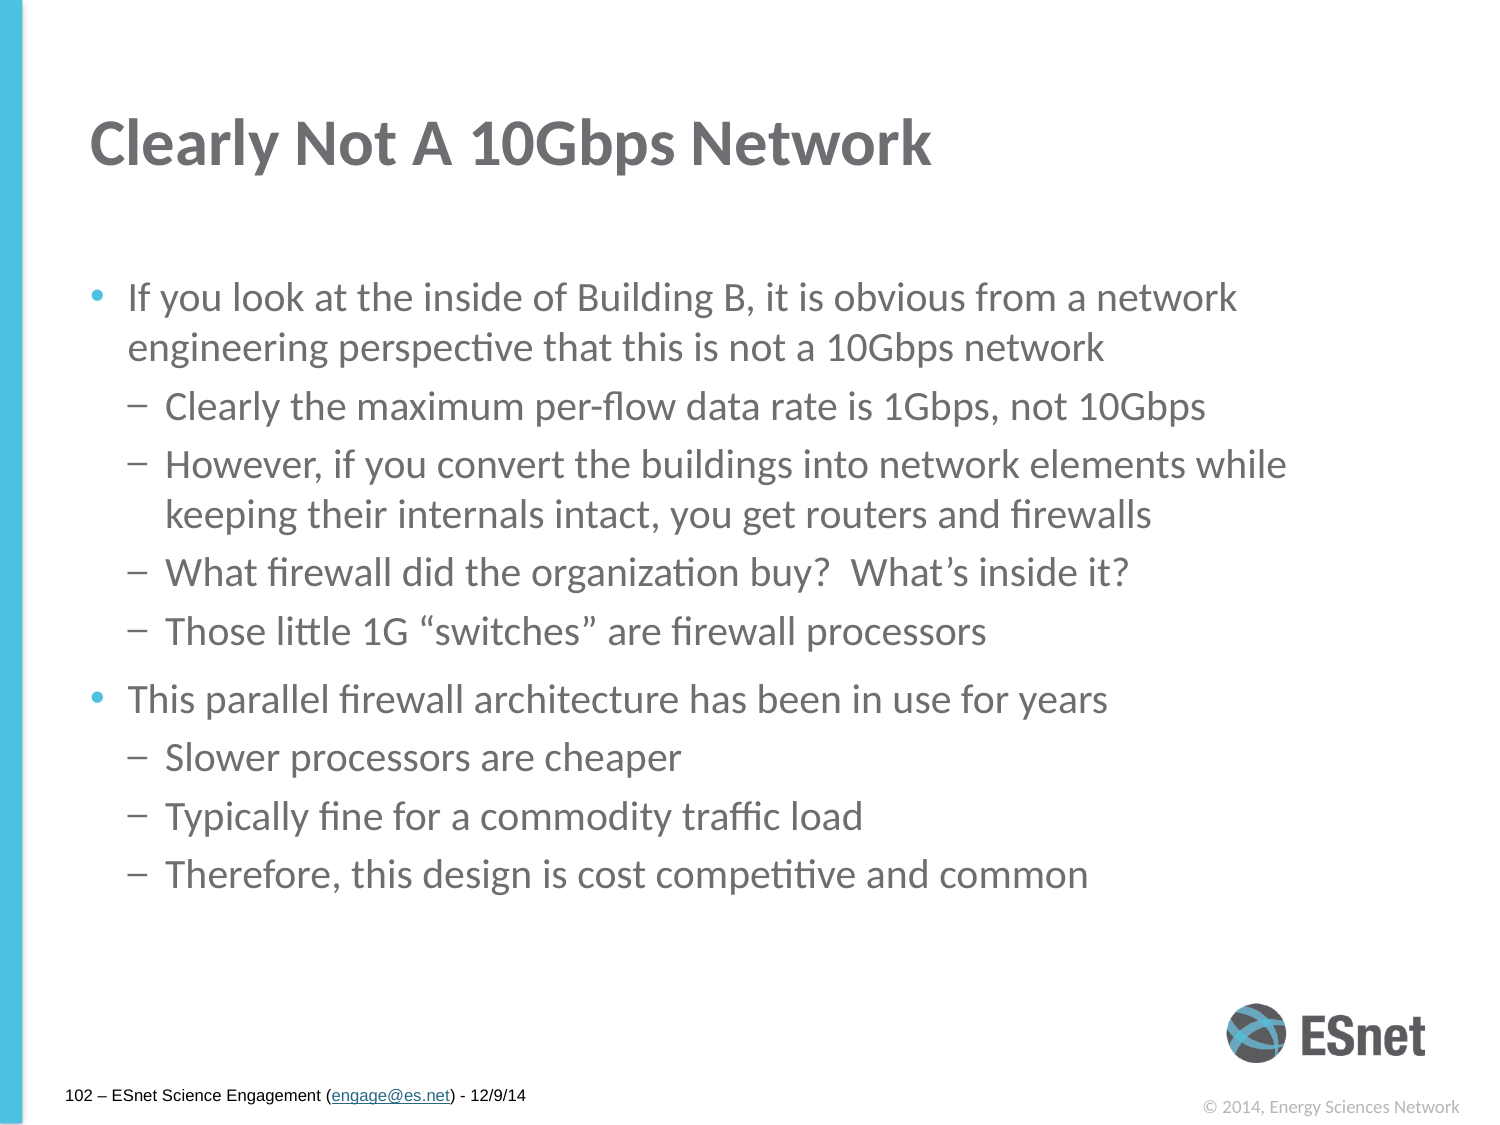

# Clearly Not A 10Gbps Network
If you look at the inside of Building B, it is obvious from a network engineering perspective that this is not a 10Gbps network
Clearly the maximum per-flow data rate is 1Gbps, not 10Gbps
However, if you convert the buildings into network elements while keeping their internals intact, you get routers and firewalls
What firewall did the organization buy?  What’s inside it?
Those little 1G “switches” are firewall processors
This parallel firewall architecture has been in use for years
Slower processors are cheaper
Typically fine for a commodity traffic load
Therefore, this design is cost competitive and common

102 – ESnet Science Engagement (engage@es.net) - 12/9/14
© 2014, Energy Sciences Network